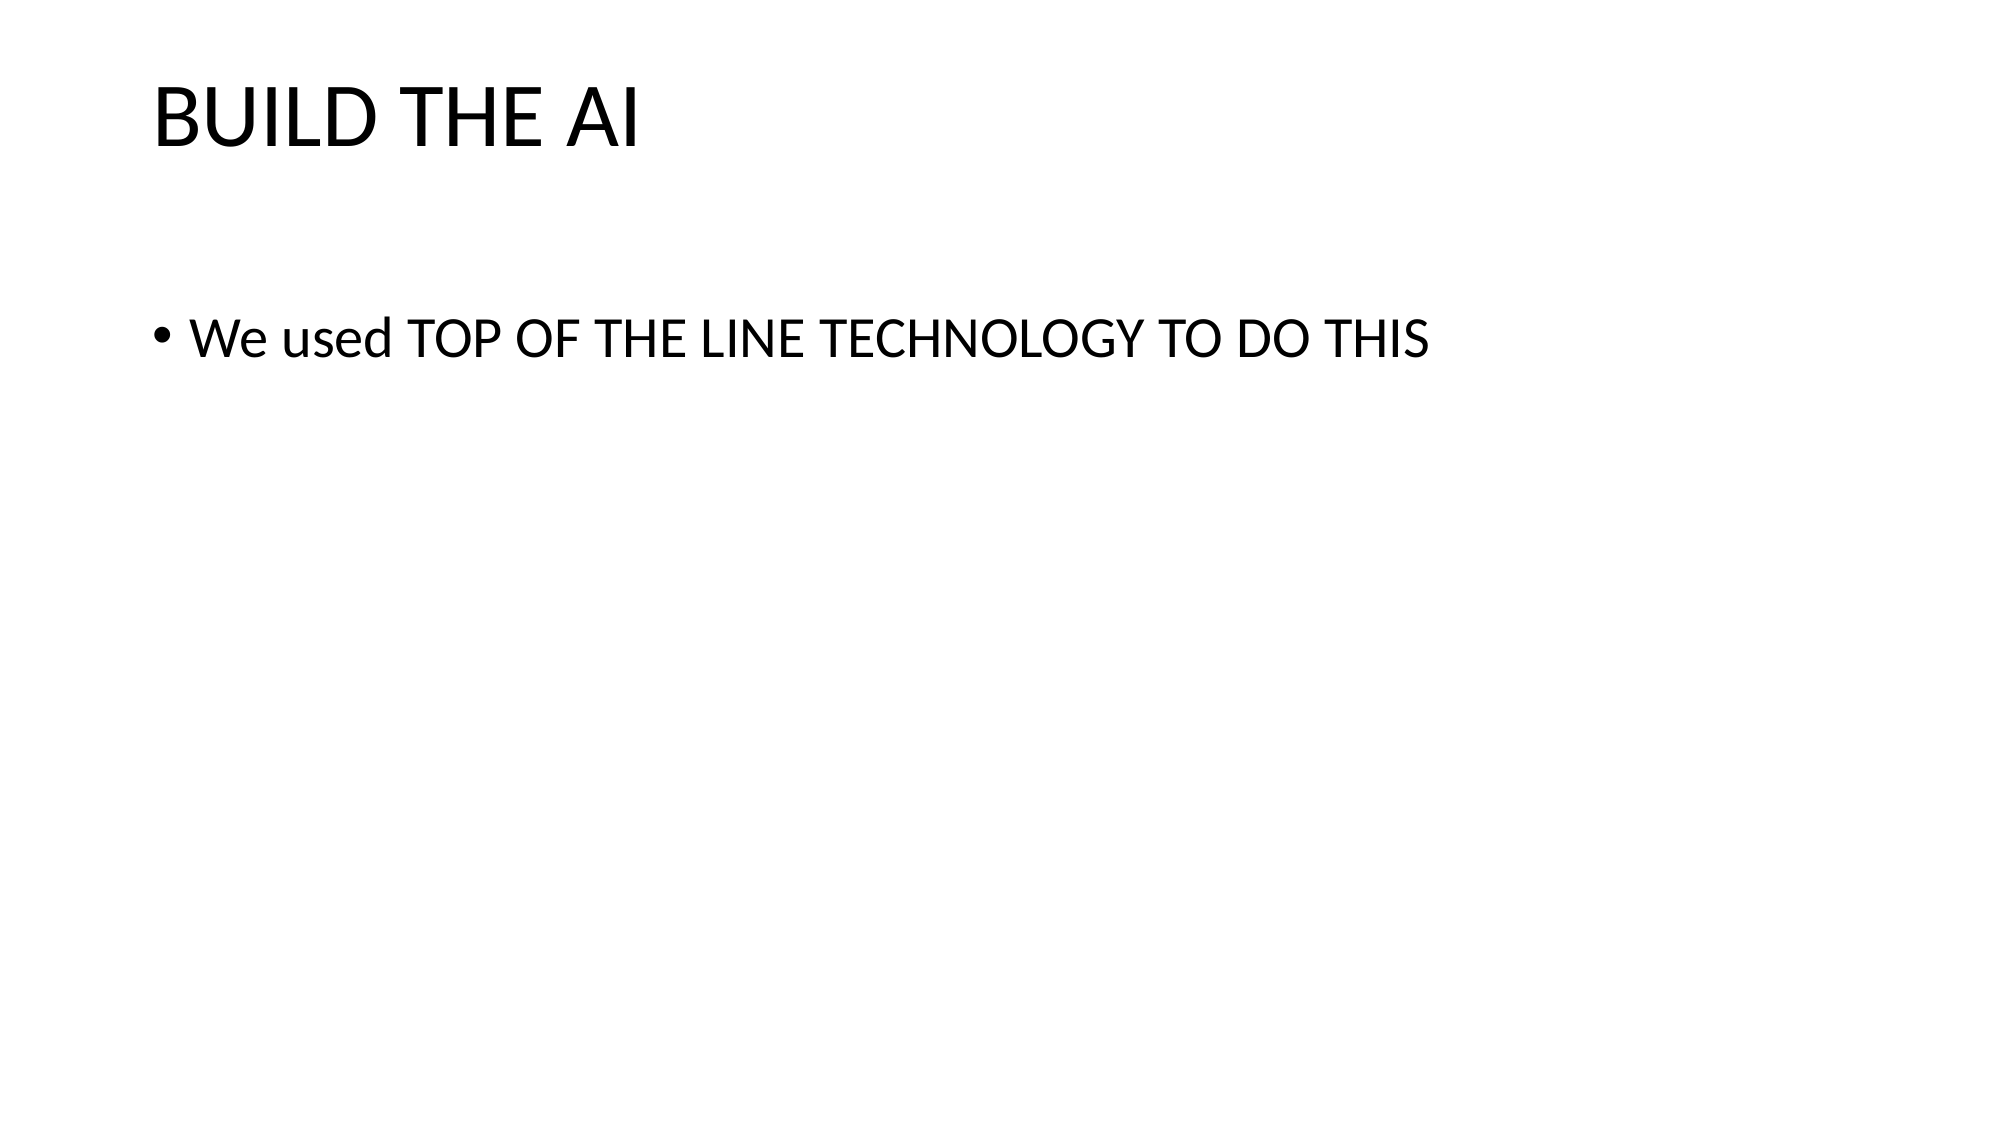

BUILD THE AI
We used TOP OF THE LINE TECHNOLOGY TO DO THIS